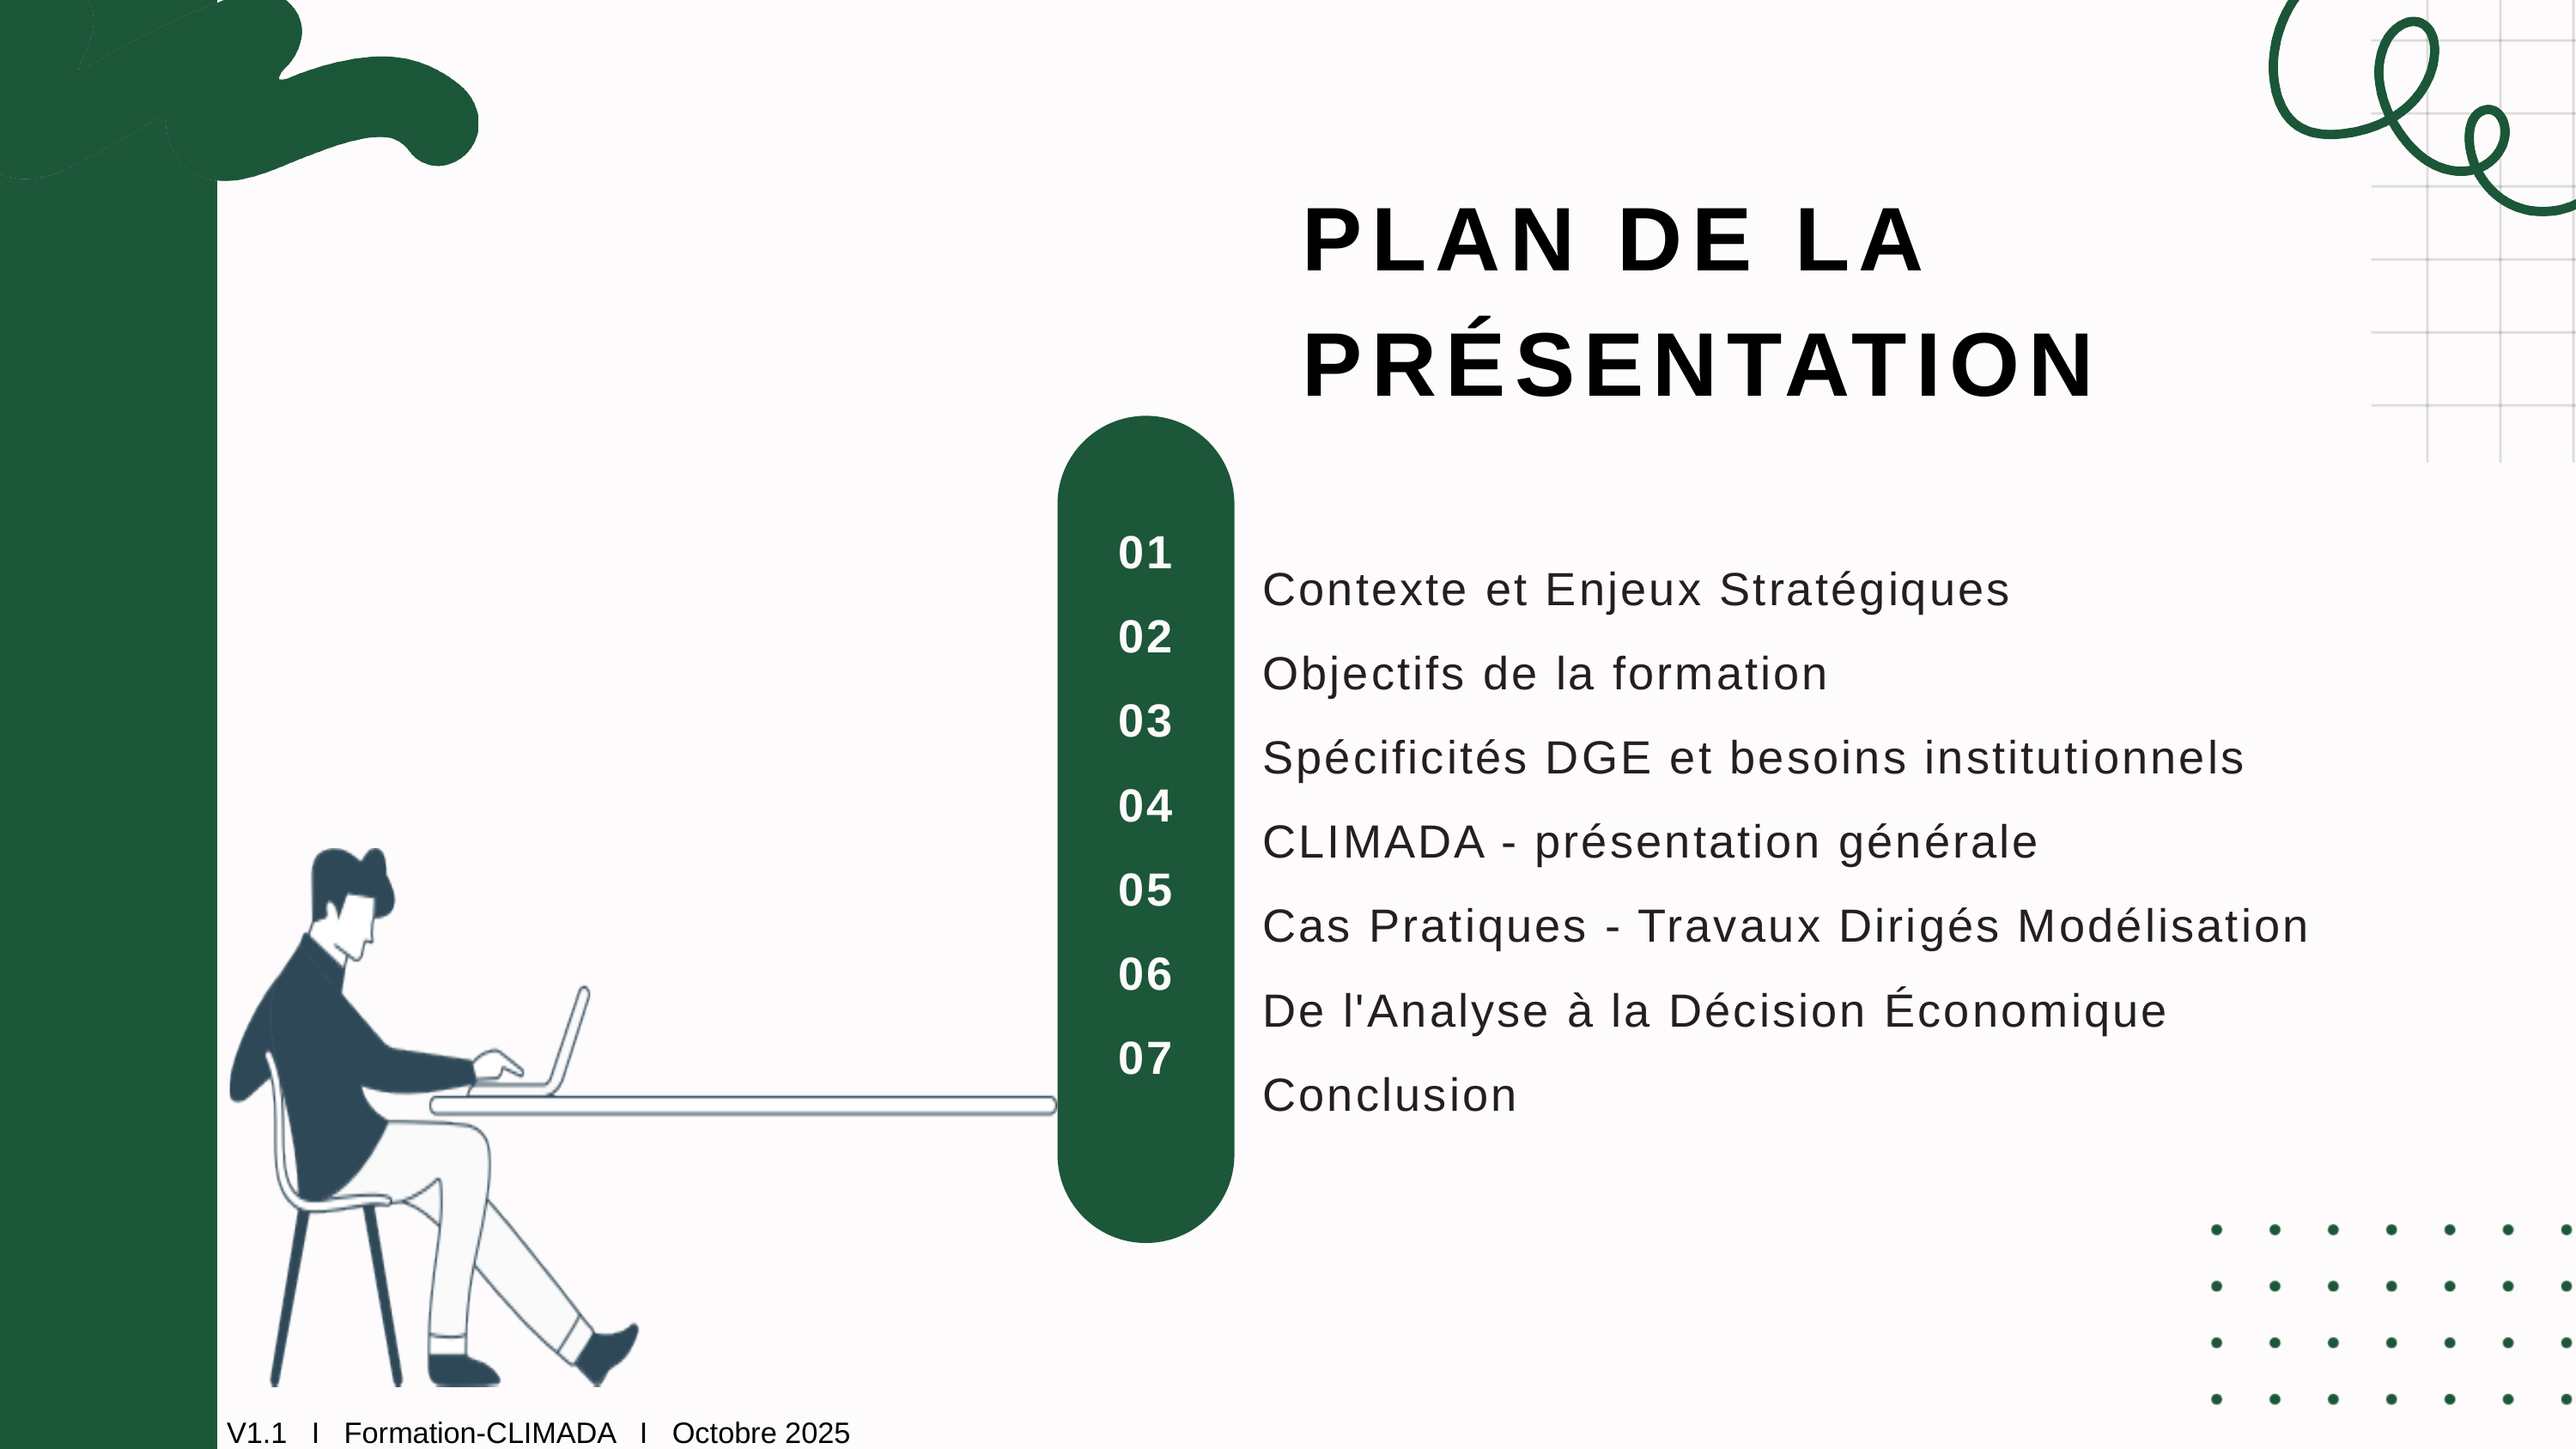

PLAN DE LA PRÉSENTATION

01
02
03
04
05
06
07
Contexte et Enjeux Stratégiques
Objectifs de la formation
Spécificités DGE et besoins institutionnels
CLIMADA - présentation générale
Cas Pratiques - Travaux Dirigés Modélisation
De l'Analyse à la Décision Économique
Conclusion

V1.1   I   Formation-CLIMADA   I   Octobre 2025